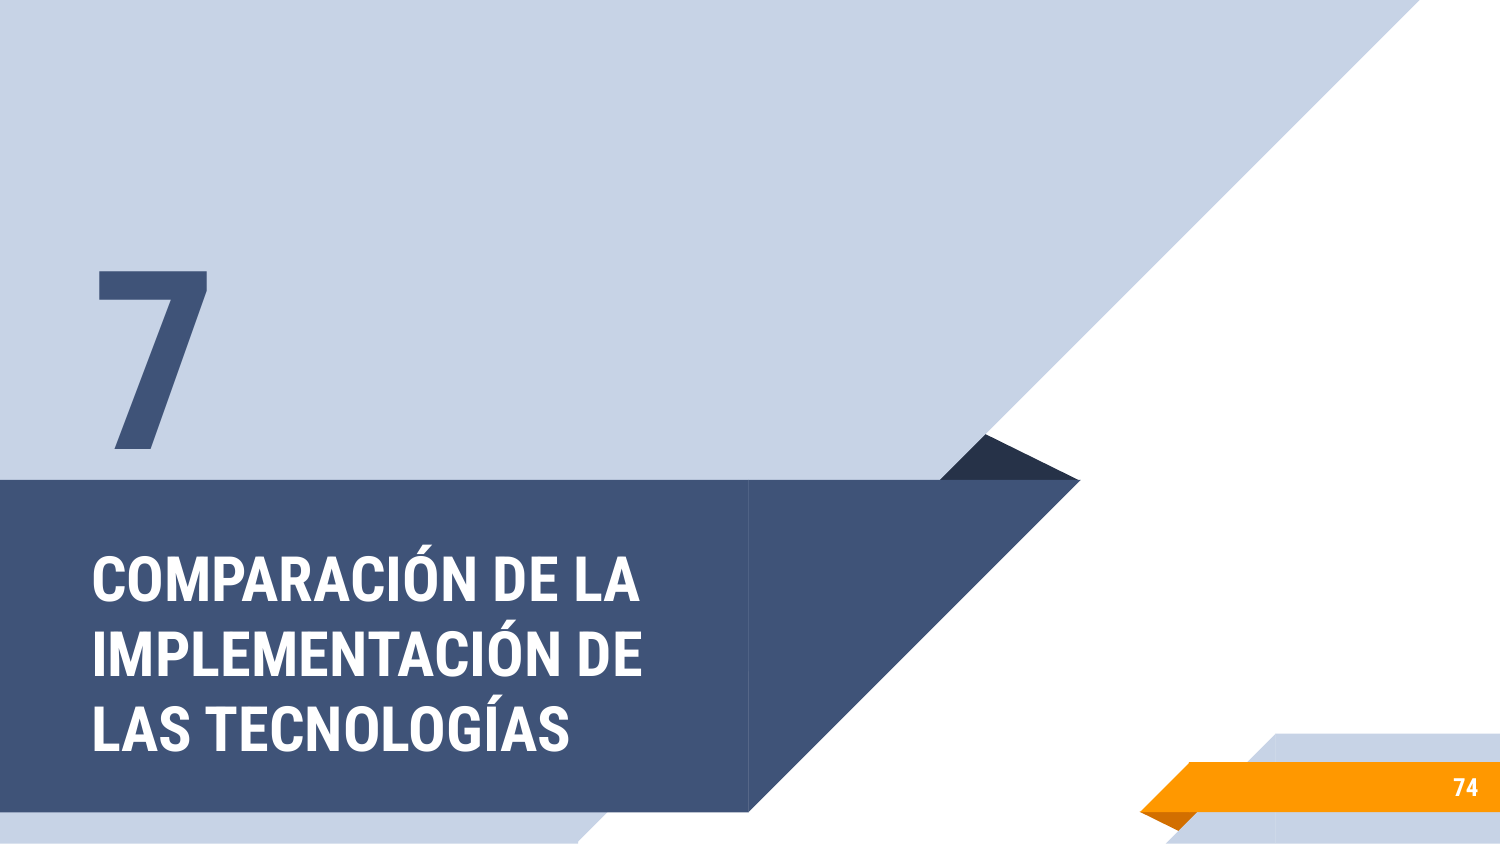

7
# COMPARACIÓN DE LA IMPLEMENTACIÓN DE LAS TECNOLOGÍAS
74